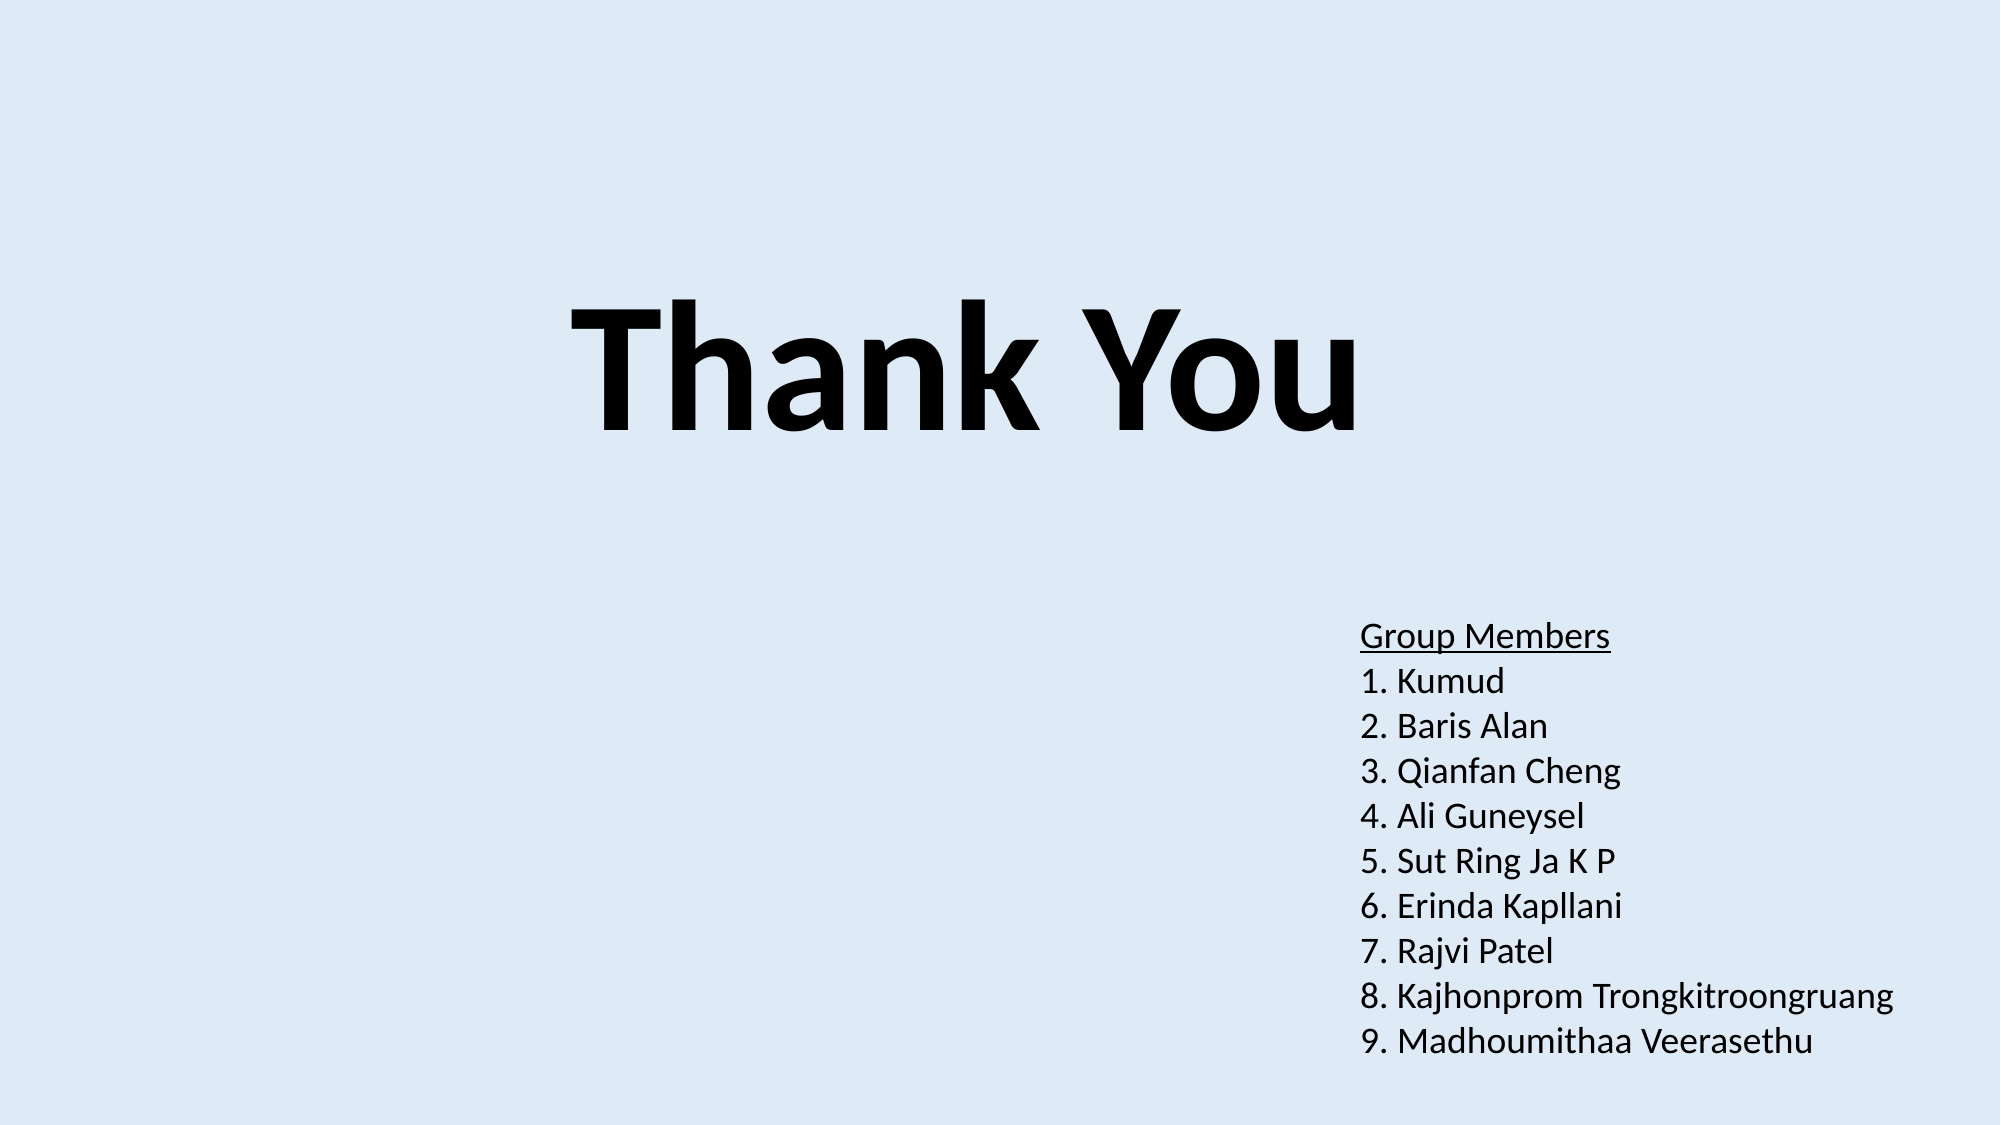

Thank You
Group Members
1. Kumud
2. Baris Alan
3. Qianfan Cheng
4. Ali Guneysel
5. Sut Ring Ja K P
6. Erinda Kapllani
7. Rajvi Patel
8. Kajhonprom Trongkitroongruang
9. Madhoumithaa Veerasethu